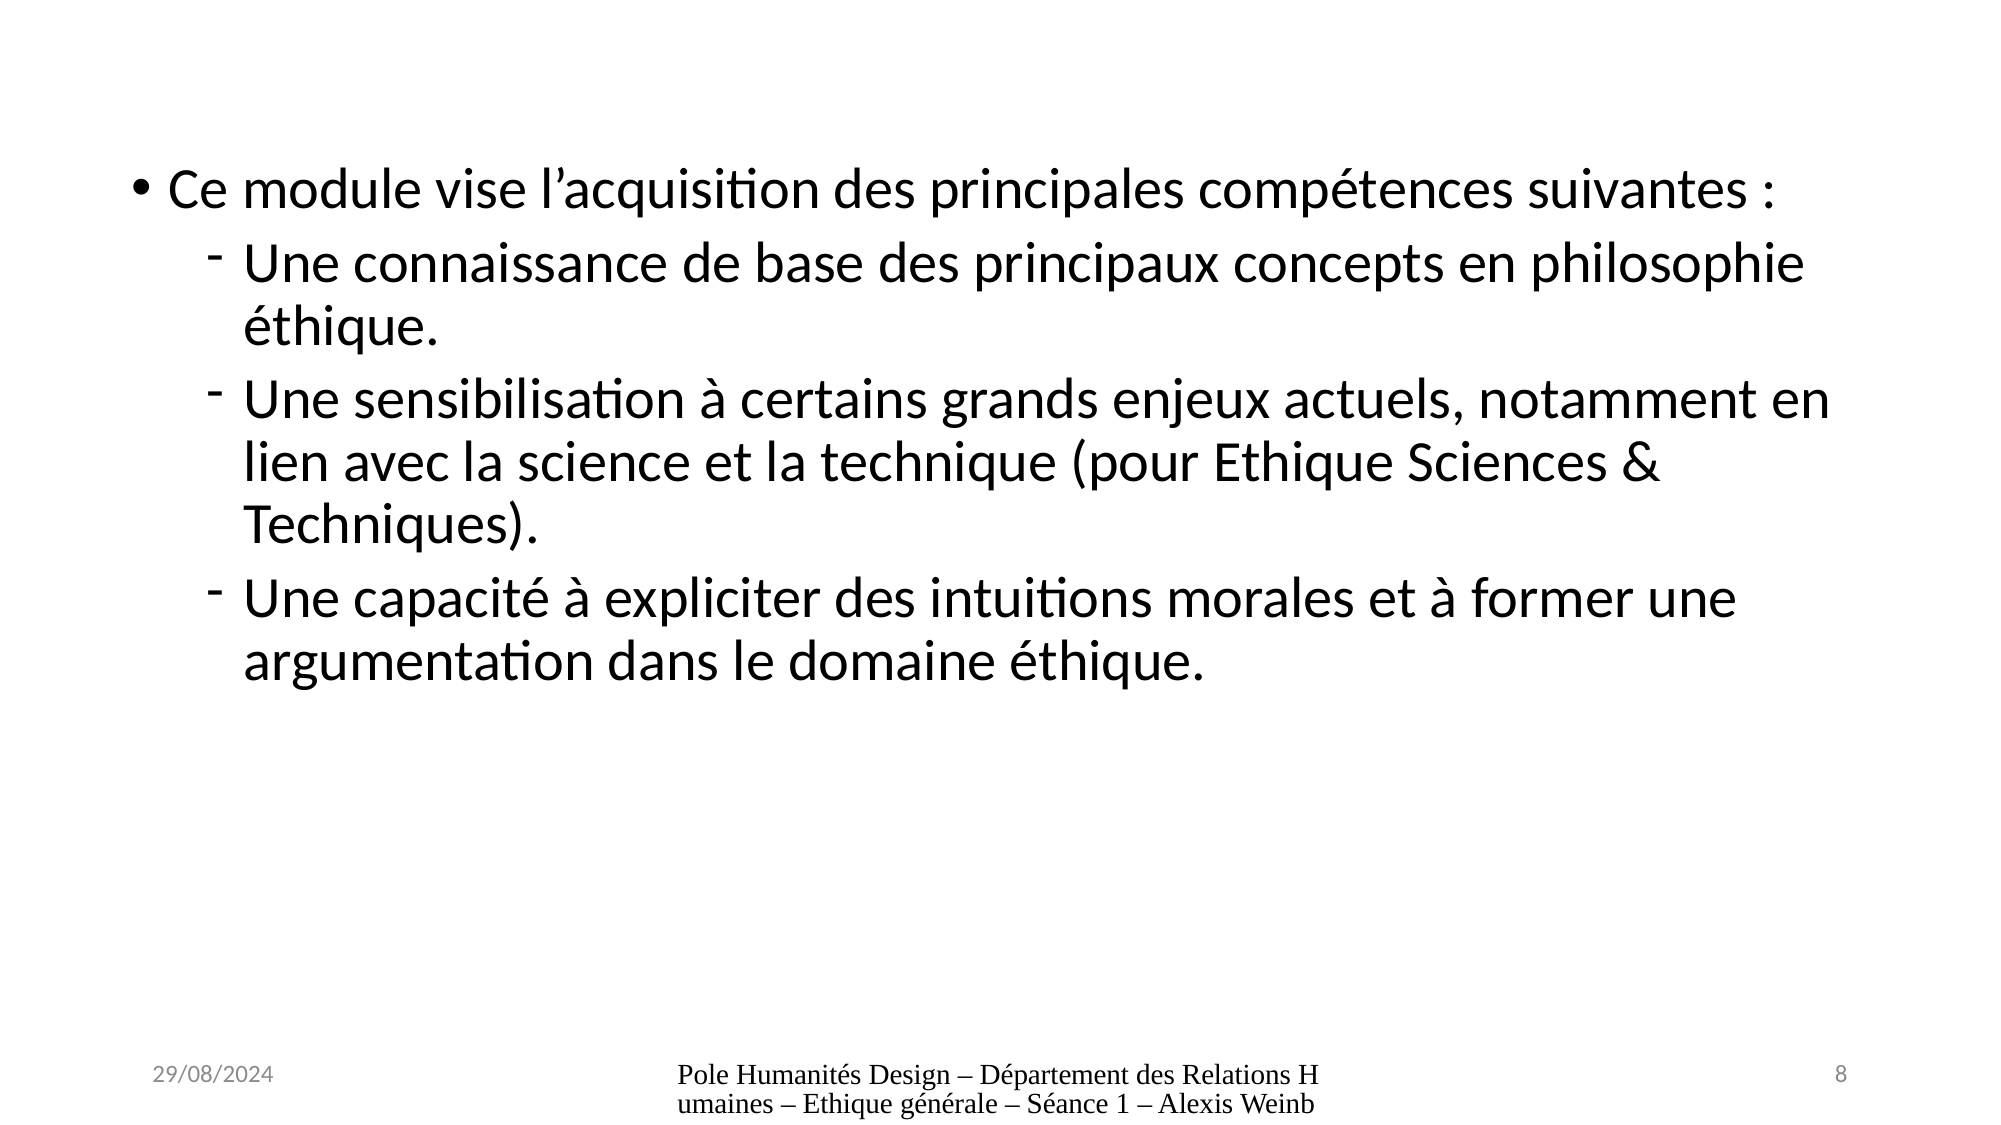

Ce module vise l’acquisition des principales compétences suivantes :
Une connaissance de base des principaux concepts en philosophie éthique.
Une sensibilisation à certains grands enjeux actuels, notamment en lien avec la science et la technique (pour Ethique Sciences & Techniques).
Une capacité à expliciter des intuitions morales et à former une argumentation dans le domaine éthique.
29/08/2024
Pole Humanités Design – Département des Relations Humaines – Ethique générale – Séance 1 – Alexis Weinberg
8